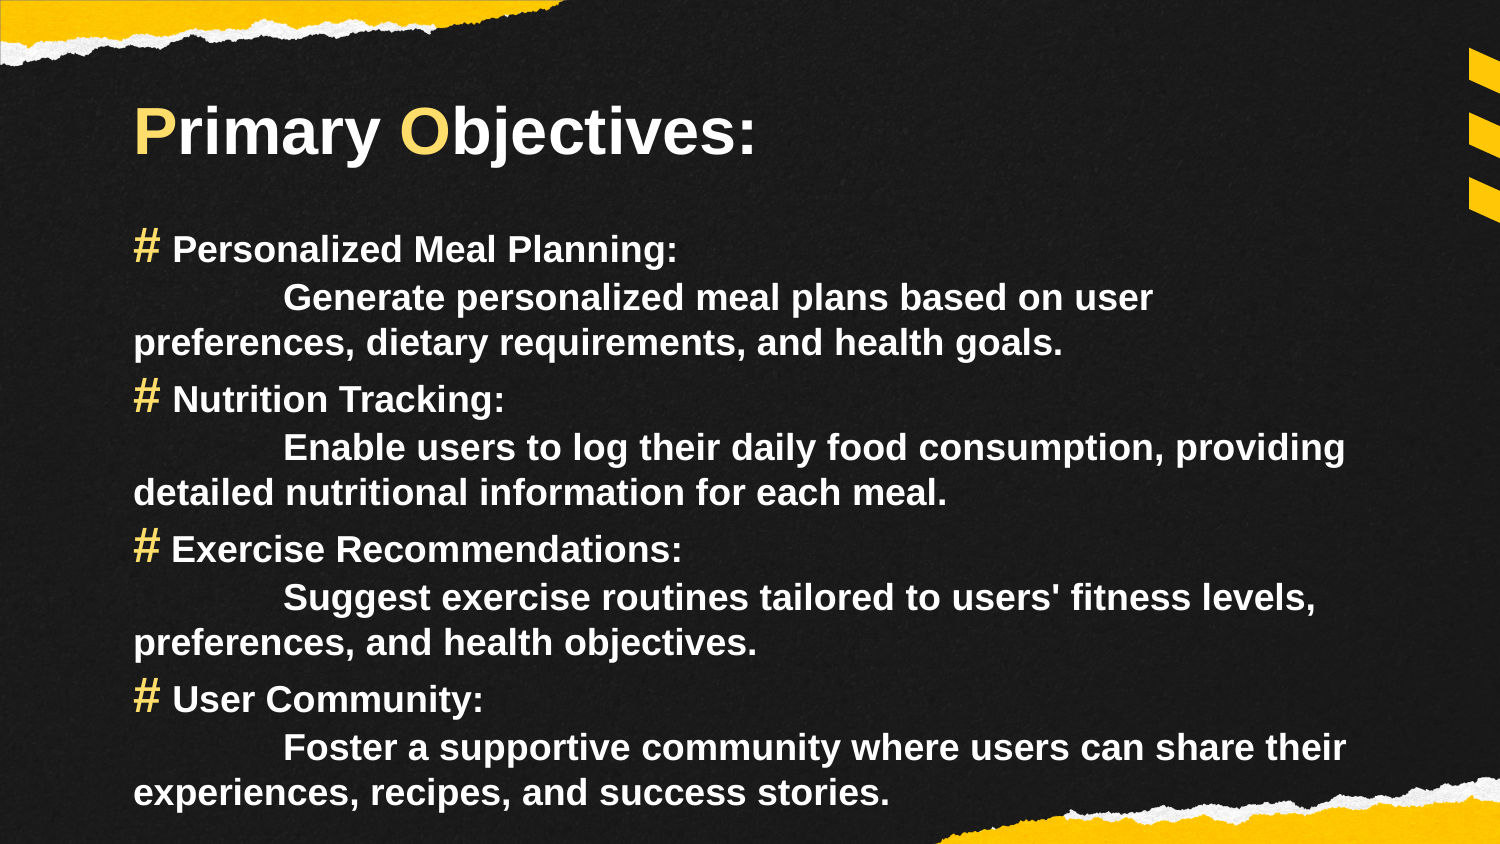

# Primary Objectives: # Personalized Meal Planning: Generate personalized meal plans based on user preferences, dietary requirements, and health goals. # Nutrition Tracking: Enable users to log their daily food consumption, providing detailed nutritional information for each meal. # Exercise Recommendations: Suggest exercise routines tailored to users' fitness levels, preferences, and health objectives. # User Community: Foster a supportive community where users can share their experiences, recipes, and success stories.